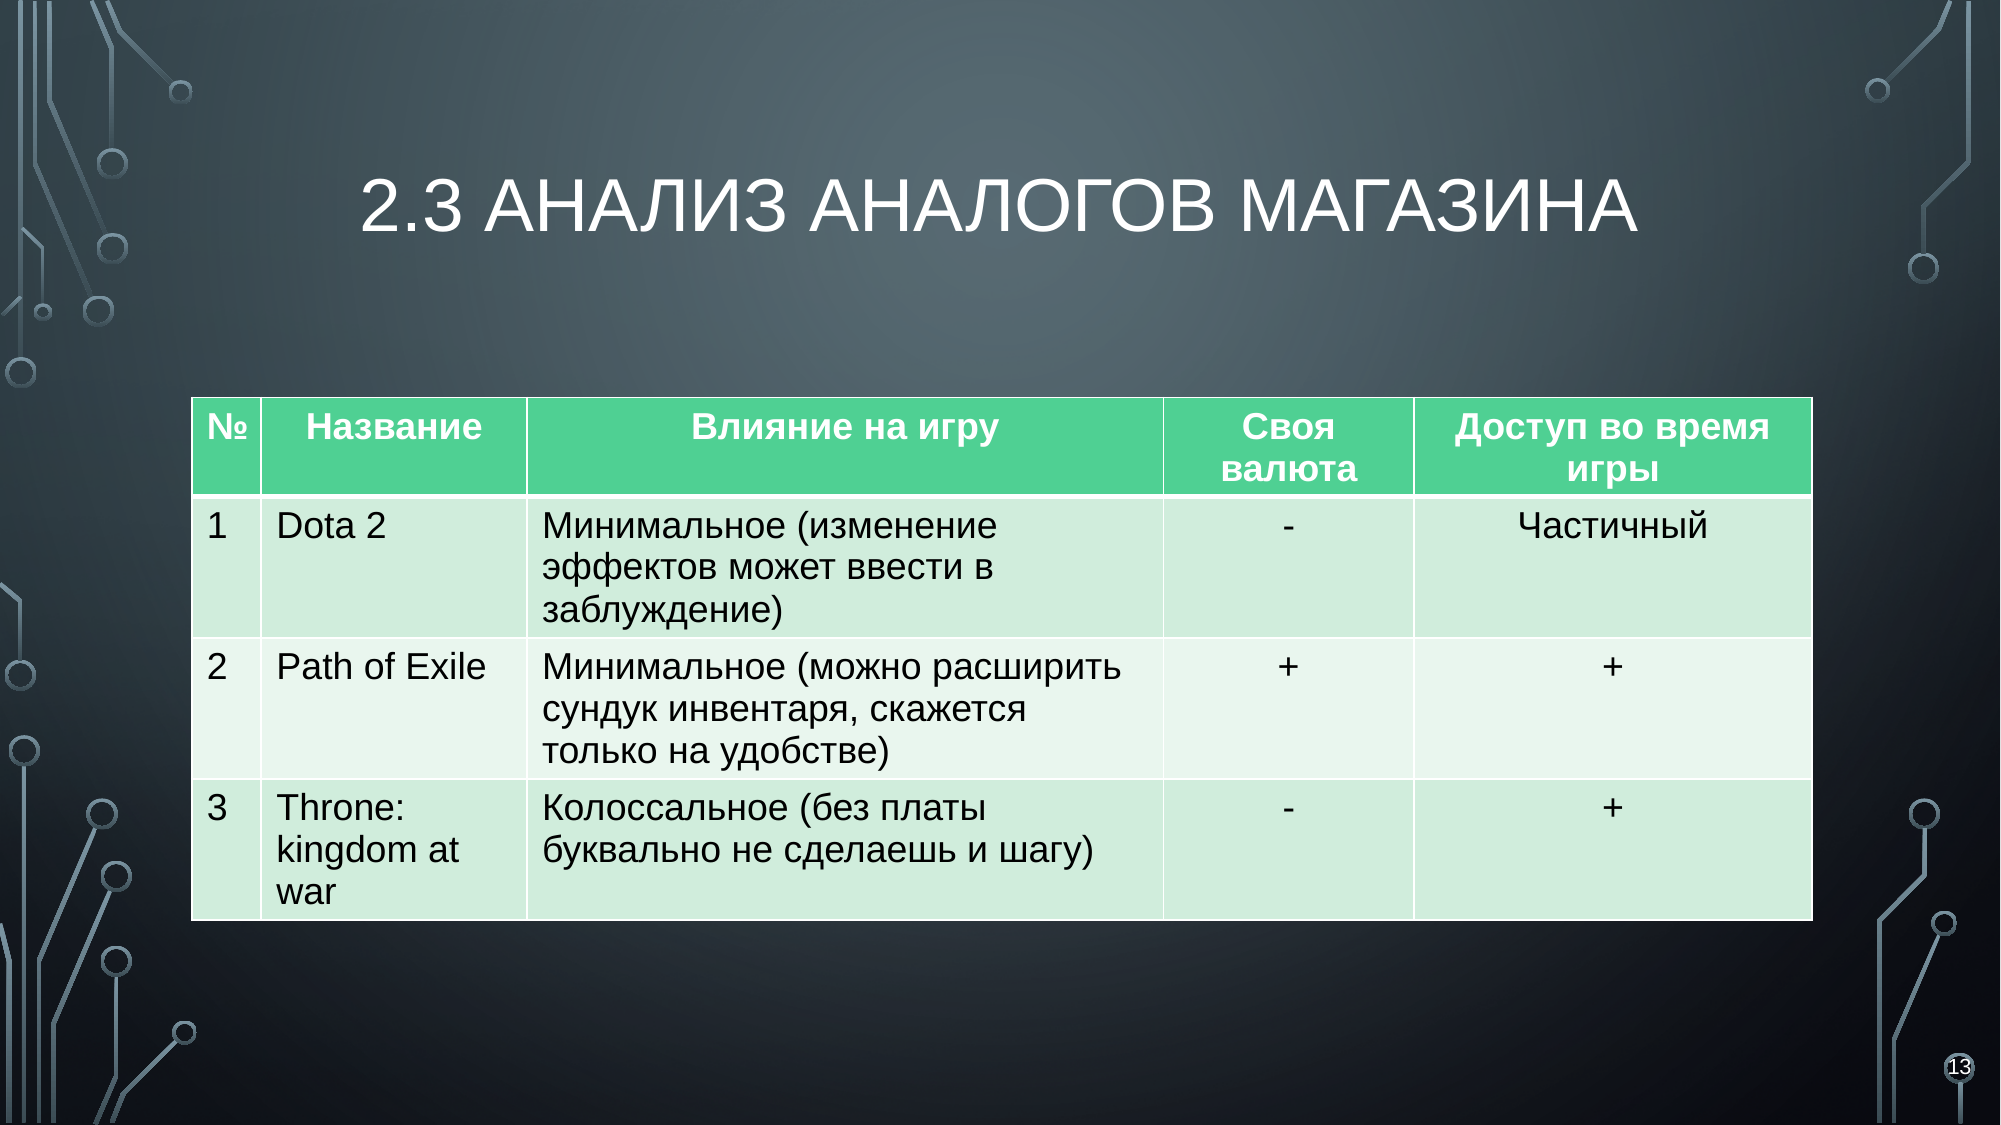

# 2.3 Анализ аналогов магазина
| № | Название | Влияние на игру | Своя валюта | Доступ во время игры |
| --- | --- | --- | --- | --- |
| 1 | Dota 2 | Минимальное (изменение эффектов может ввести в заблуждение) | - | Частичный |
| 2 | Path of Exile | Минимальное (можно расширить сундук инвентаря, скажется только на удобстве) | + | + |
| 3 | Throne: kingdom at war | Колоссальное (без платы буквально не сделаешь и шагу) | - | + |
13